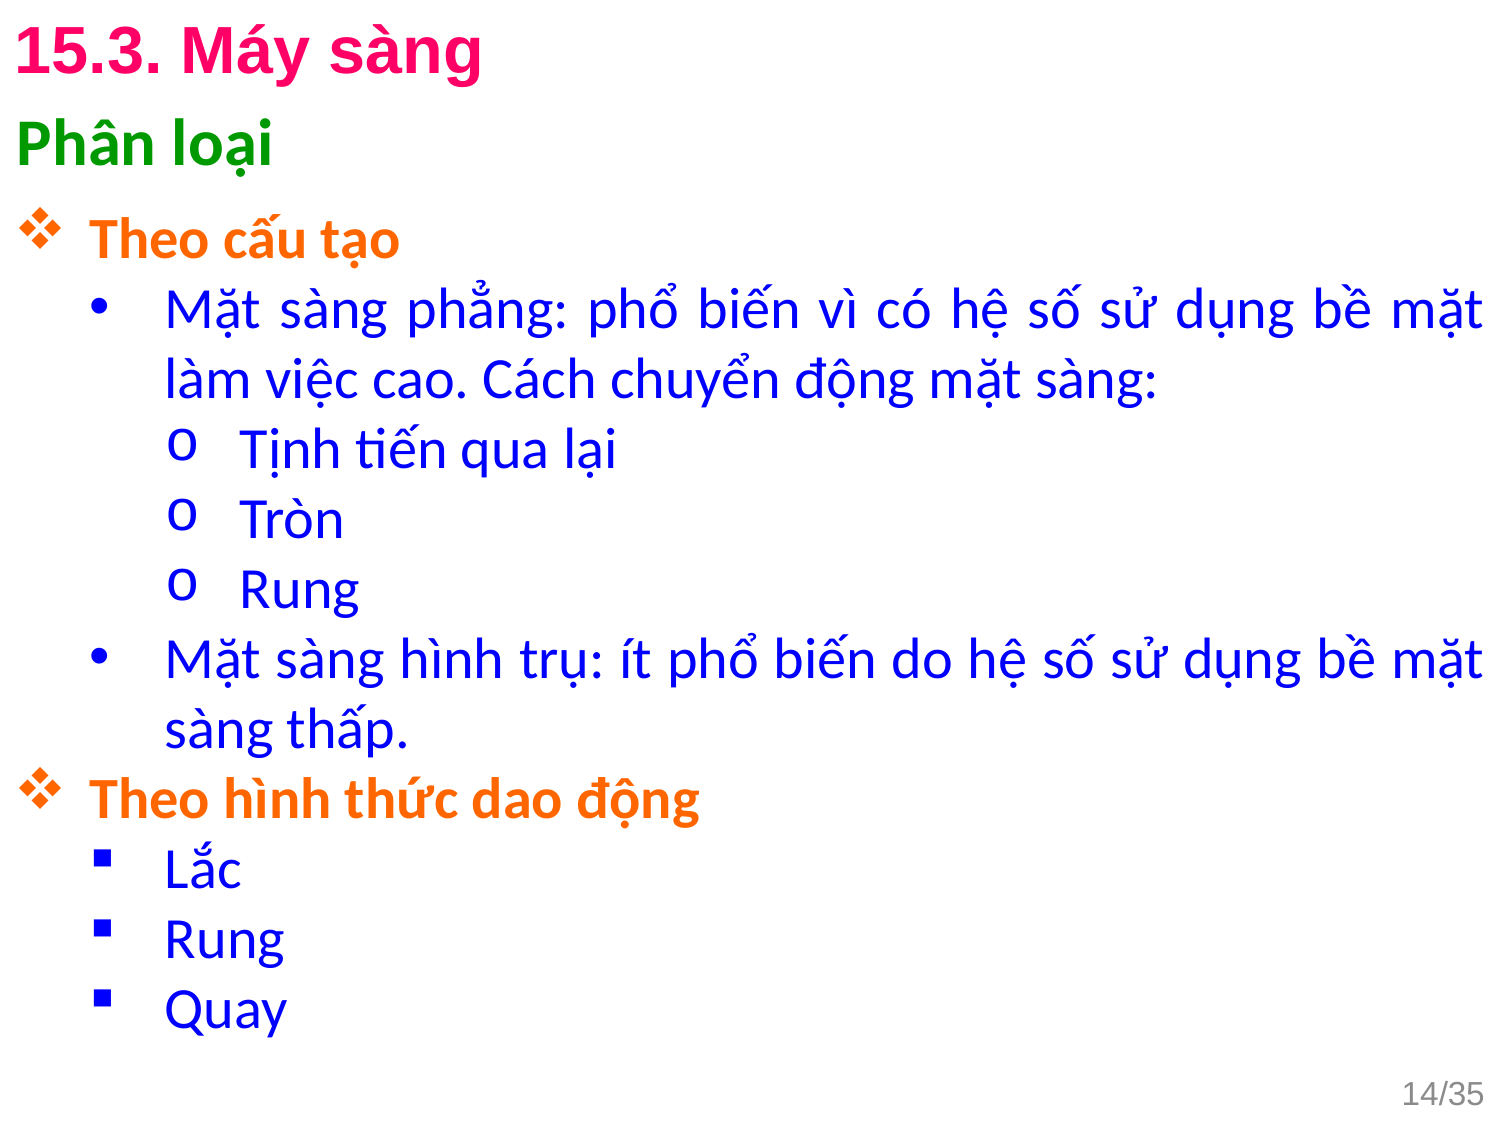

15.3. Máy sàng
Phân loại
Theo cấu tạo
Mặt sàng phẳng: phổ biến vì có hệ số sử dụng bề mặt làm việc cao. Cách chuyển động mặt sàng:
Tịnh tiến qua lại
Tròn
Rung
Mặt sàng hình trụ: ít phổ biến do hệ số sử dụng bề mặt sàng thấp.
Theo hình thức dao động
Lắc
Rung
Quay

14/35